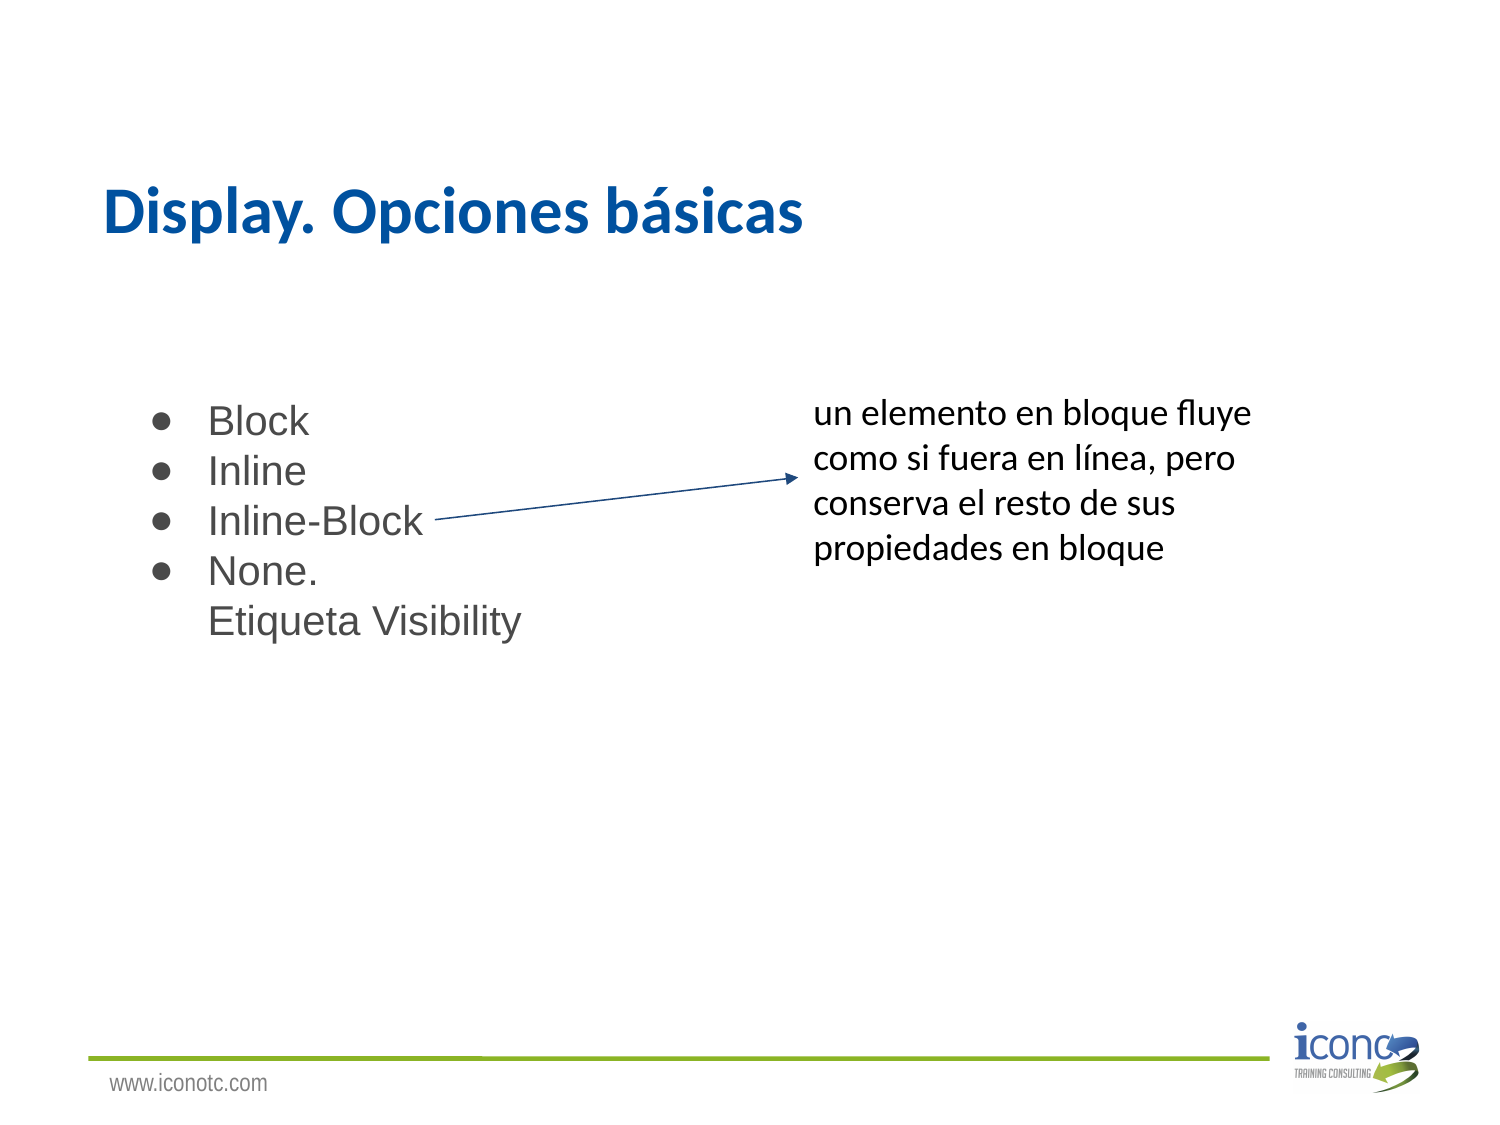

# Display. Opciones básicas
Block
Inline
Inline-Block
None.
Etiqueta Visibility
un elemento en bloque fluye como si fuera en línea, pero conserva el resto de sus propiedades en bloque